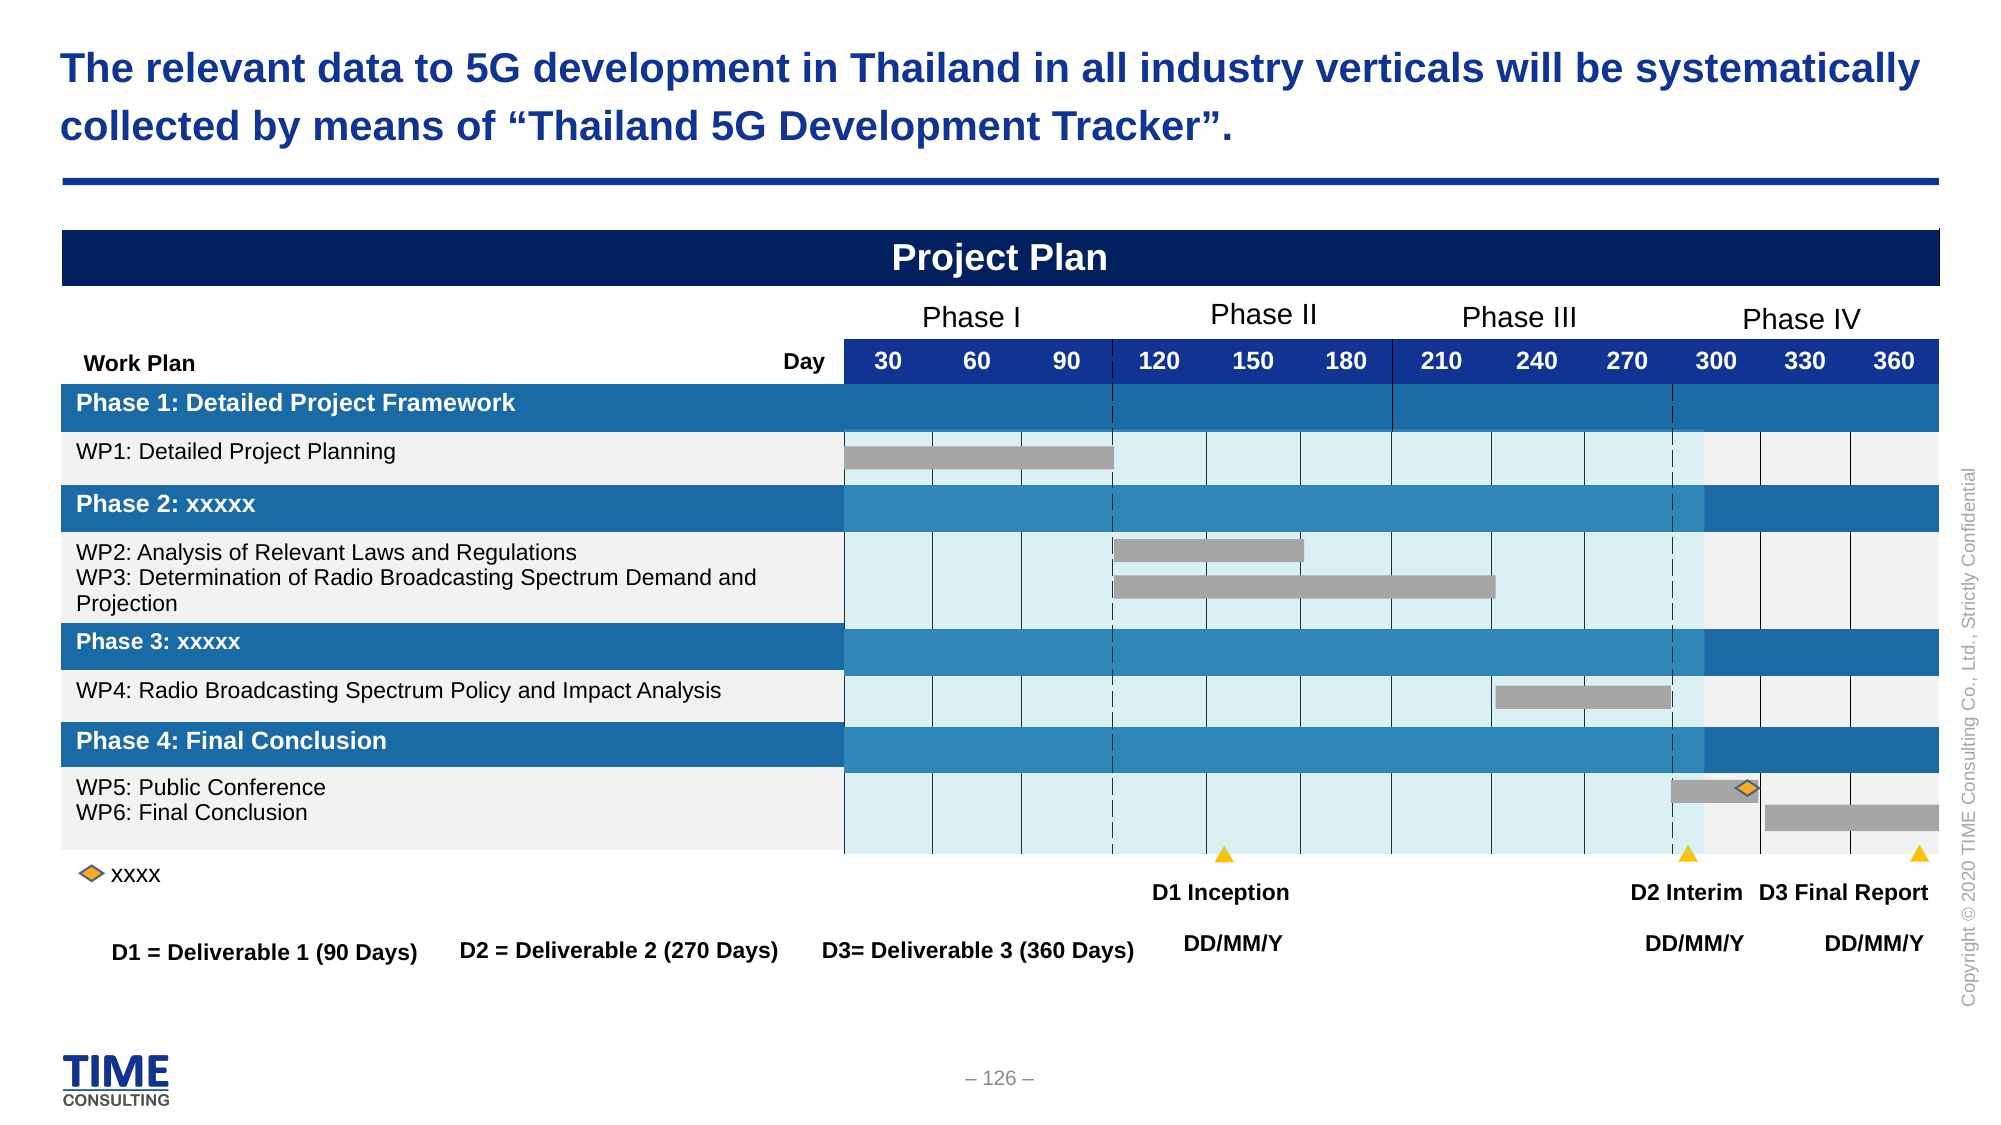

# The relevant data to 5G development in Thailand in all industry verticals will be systematically collected by means of “Thailand 5G Development Tracker”.
| Project Plan |
| --- |
|  |
Phase II
Phase III
Phase I
Phase IV
| 30 | 60 | 90 | 120 | 150 | 180 | 210 | 240 | 270 | 300 | 330 | 360 |
| --- | --- | --- | --- | --- | --- | --- | --- | --- | --- | --- | --- |
Day
Work Plan
| Phase 1: Detailed Project Framework |
| --- |
| WP1: Detailed Project Planning |
| Phase 2: xxxxx |
| WP2: Analysis of Relevant Laws and Regulations WP3: Determination of Radio Broadcasting Spectrum Demand and Projection |
| Phase 3: xxxxx |
| WP4: Radio Broadcasting Spectrum Policy and Impact Analysis |
| Phase 4: Final Conclusion |
| WP5: Public Conference WP6: Final Conclusion |
|  |  |  |  |  |  |  |  |  |  |  |  |
| --- | --- | --- | --- | --- | --- | --- | --- | --- | --- | --- | --- |
|  |  |  |  |  |  |  |  |  |  |  |  |
|  |  |  |  |  |  |  |  |  |  |  |  |
|  |  |  |  |  |  |  |  |  |  |  |  |
|  |  |  |  |  |  |  |  |  |  |  |  |
|  |  |  |  |  |  |  |  |  |  |  |  |
|  |  |  |  |  |  |  |  |  |  |  |  |
|  |  |  |  |  |  |  |  |  |  |  |  |

xxxx

D1 Inception
D2 Interim
D3 Final Report
DD/MM/Y
DD/MM/Y
DD/MM/Y
D2 = Deliverable 2 (270 Days)
D3= Deliverable 3 (360 Days)
D1 = Deliverable 1 (90 Days)